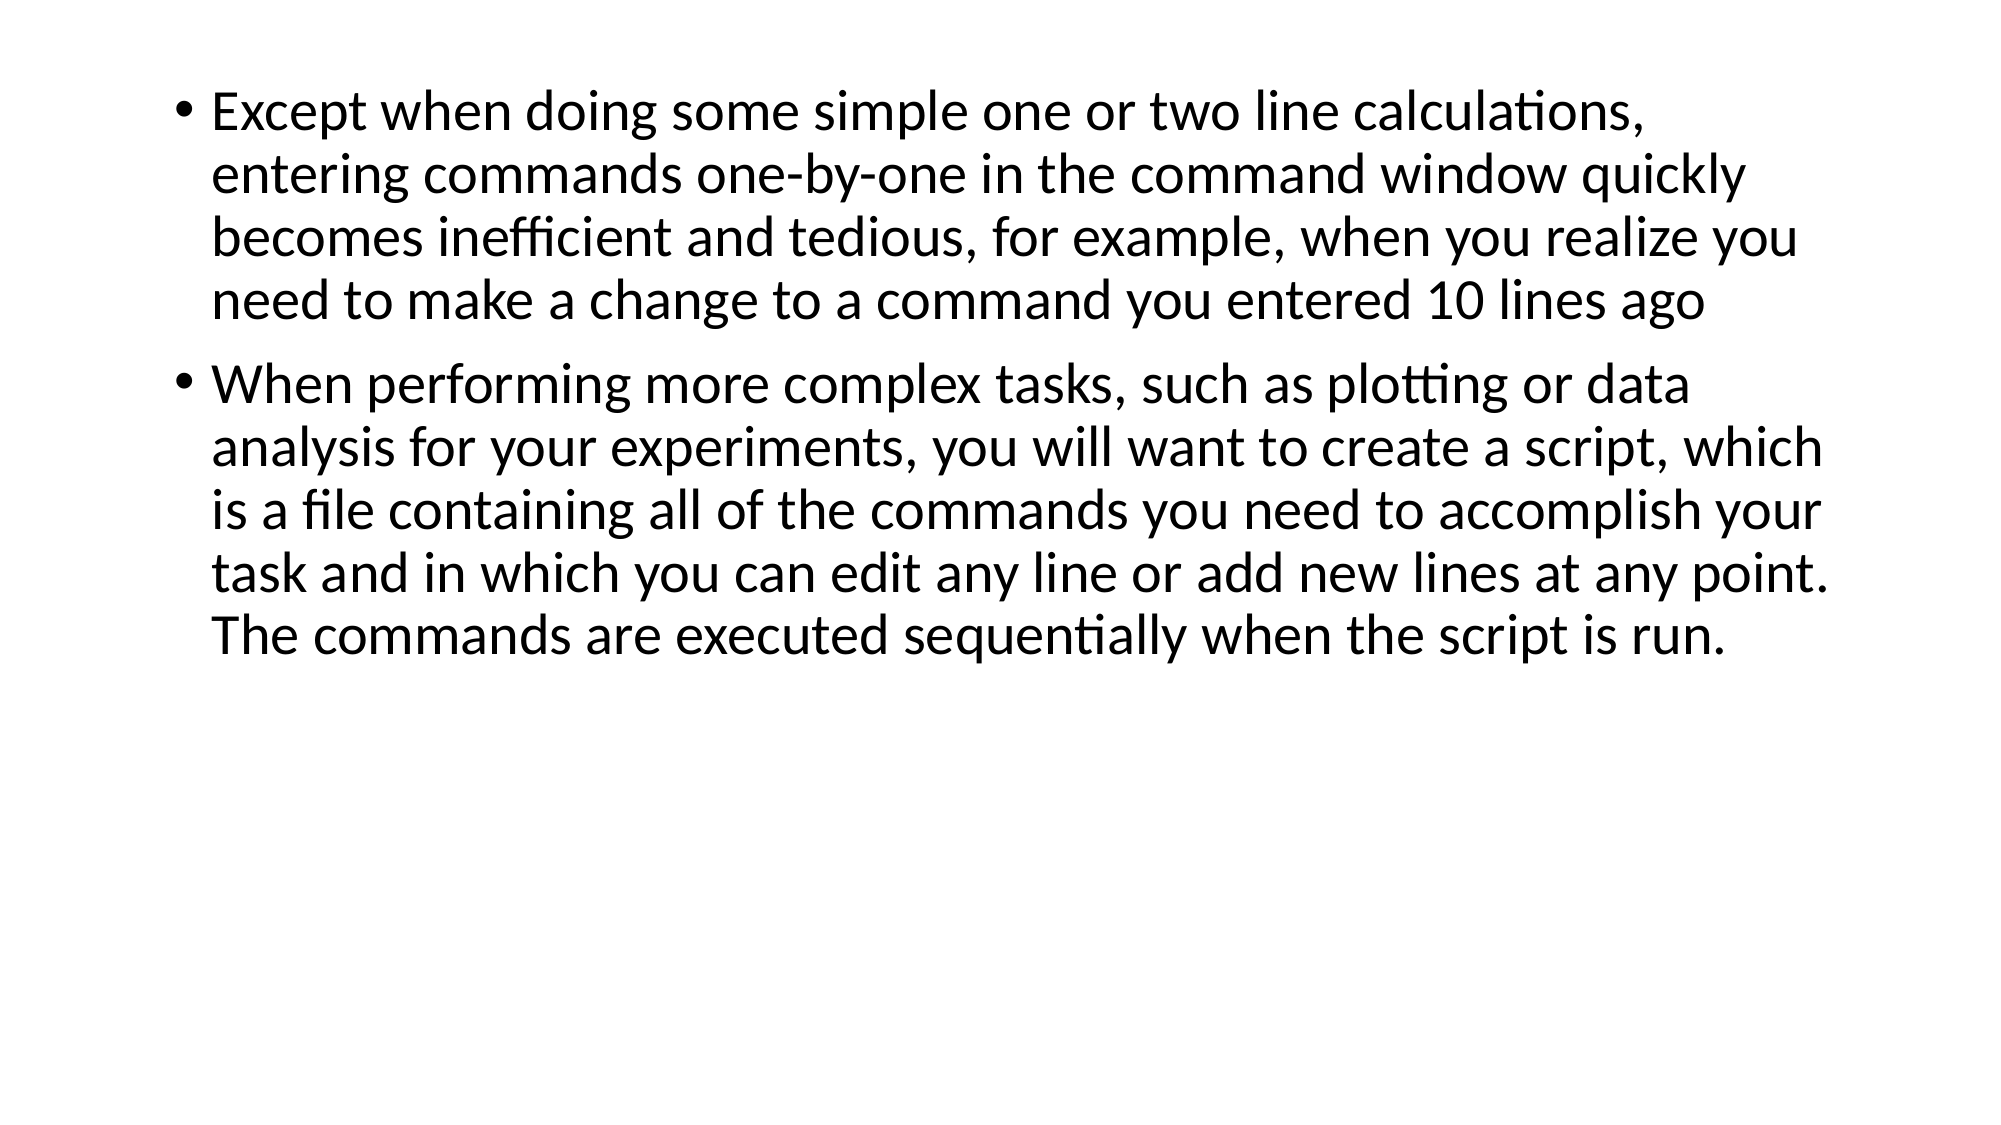

Except when doing some simple one or two line calculations, entering commands one-by-one in the command window quickly becomes inefficient and tedious, for example, when you realize you need to make a change to a command you entered 10 lines ago
When performing more complex tasks, such as plotting or data analysis for your experiments, you will want to create a script, which is a file containing all of the commands you need to accomplish your task and in which you can edit any line or add new lines at any point. The commands are executed sequentially when the script is run.